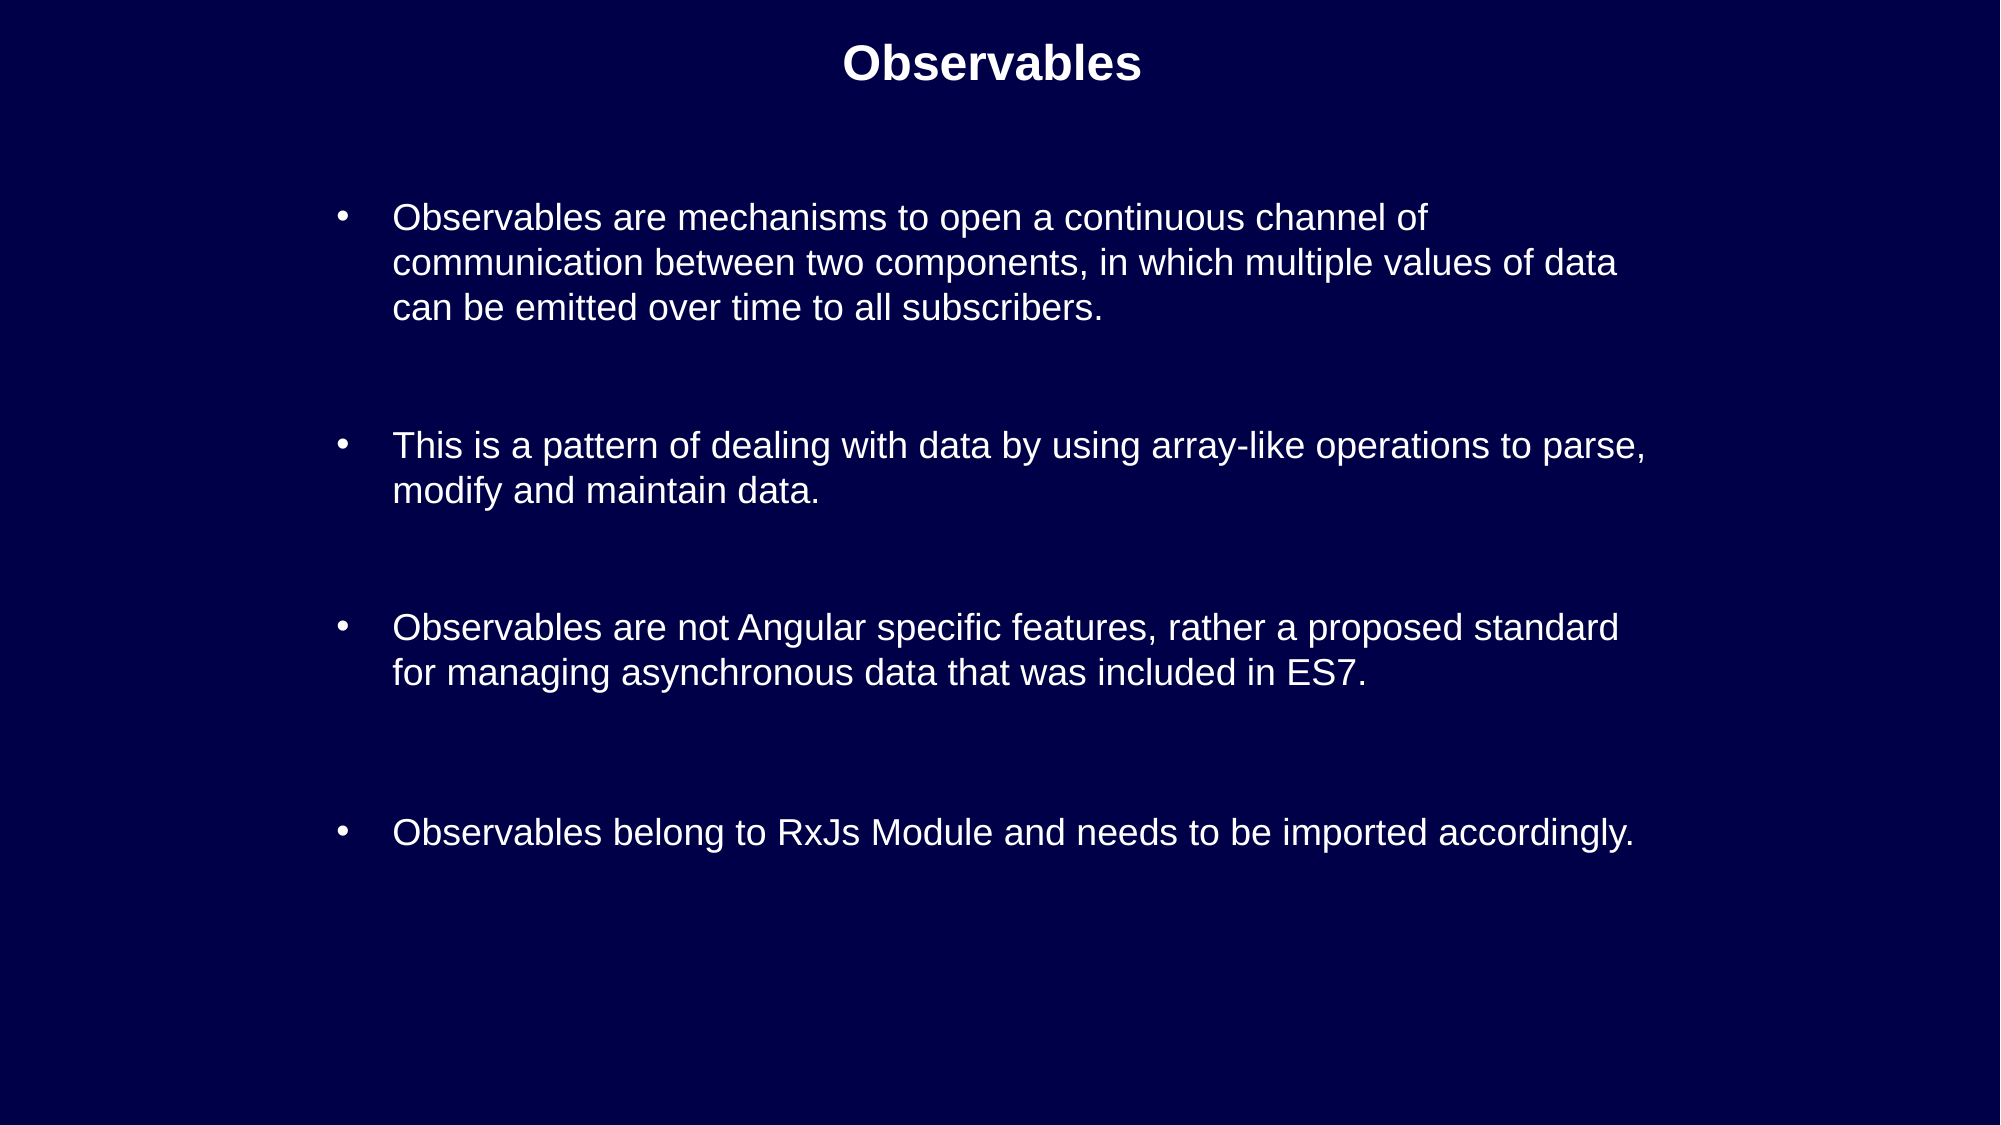

# Observables
Observables are mechanisms to open a continuous channel of communication between two components, in which multiple values of data can be emitted over time to all subscribers.

This is a pattern of dealing with data by using array-like operations to parse, modify and maintain data.

Observables are not Angular specific features, rather a proposed standard for managing asynchronous data that was included in ES7.

Observables belong to RxJs Module and needs to be imported accordingly.
7
© Cognizant 2020